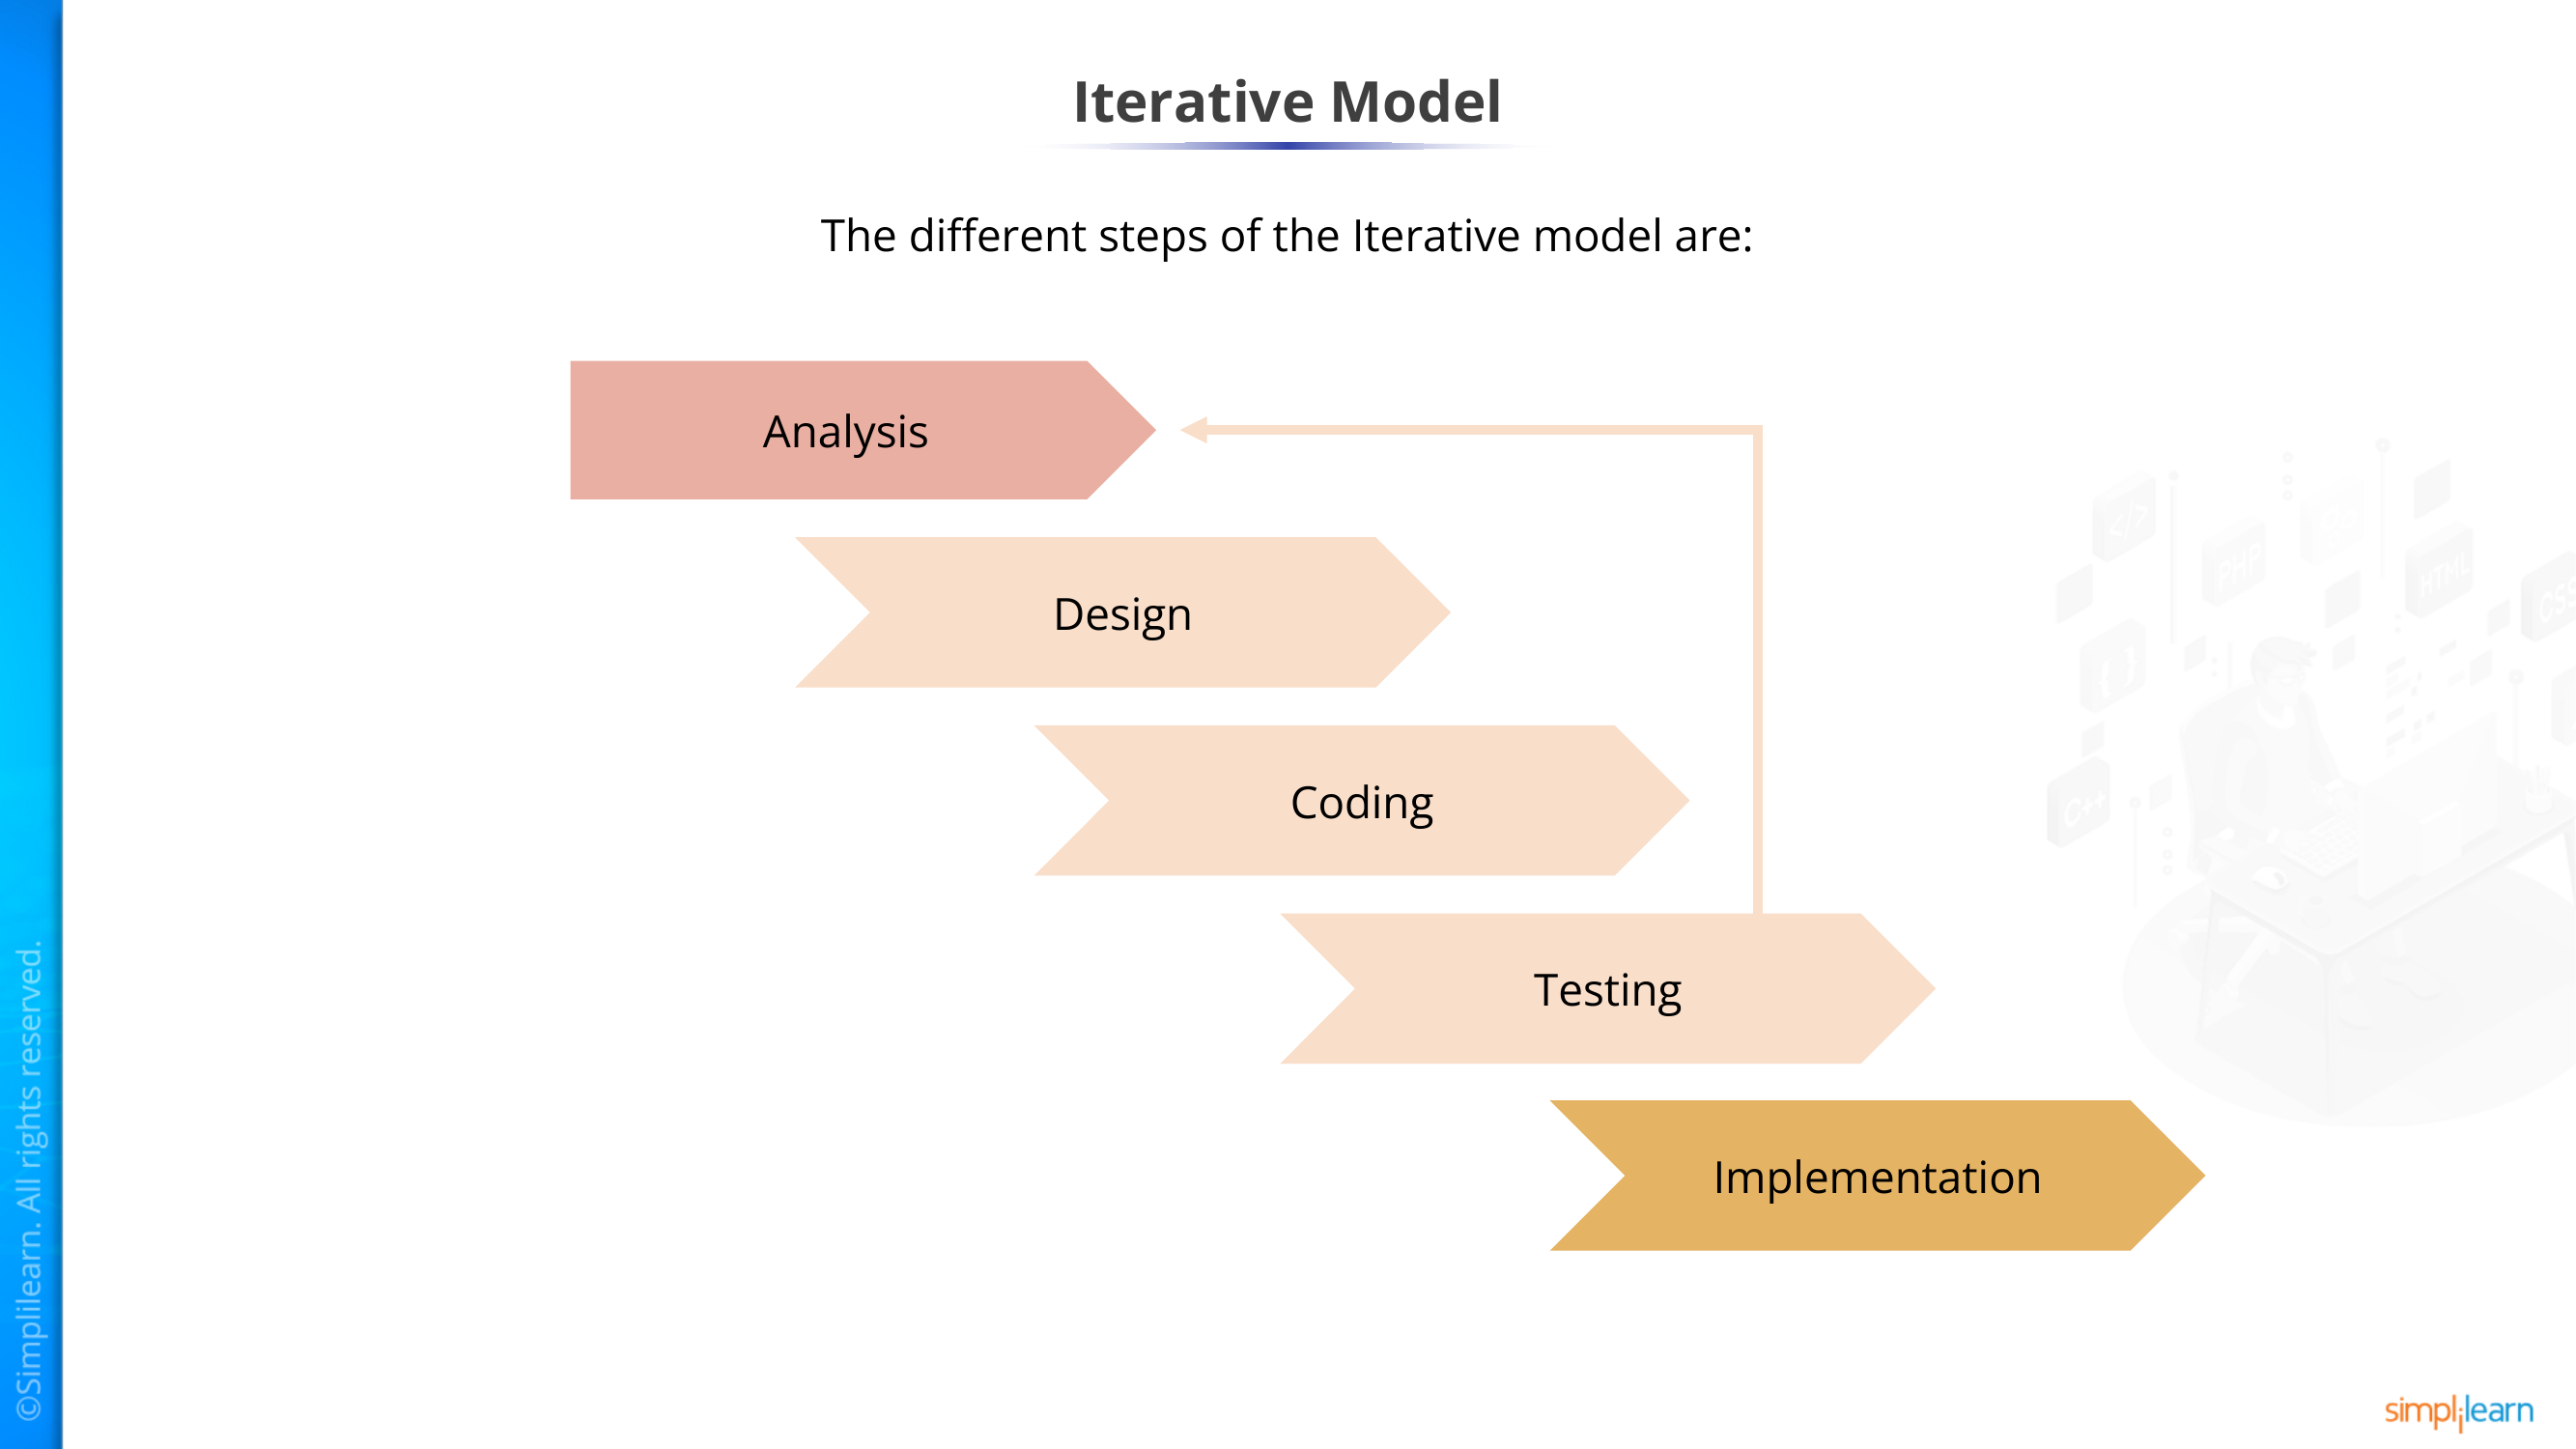

# Iterative Model

The different steps of the Iterative model are:
Analysis
Design
Coding
Testing
Implementation